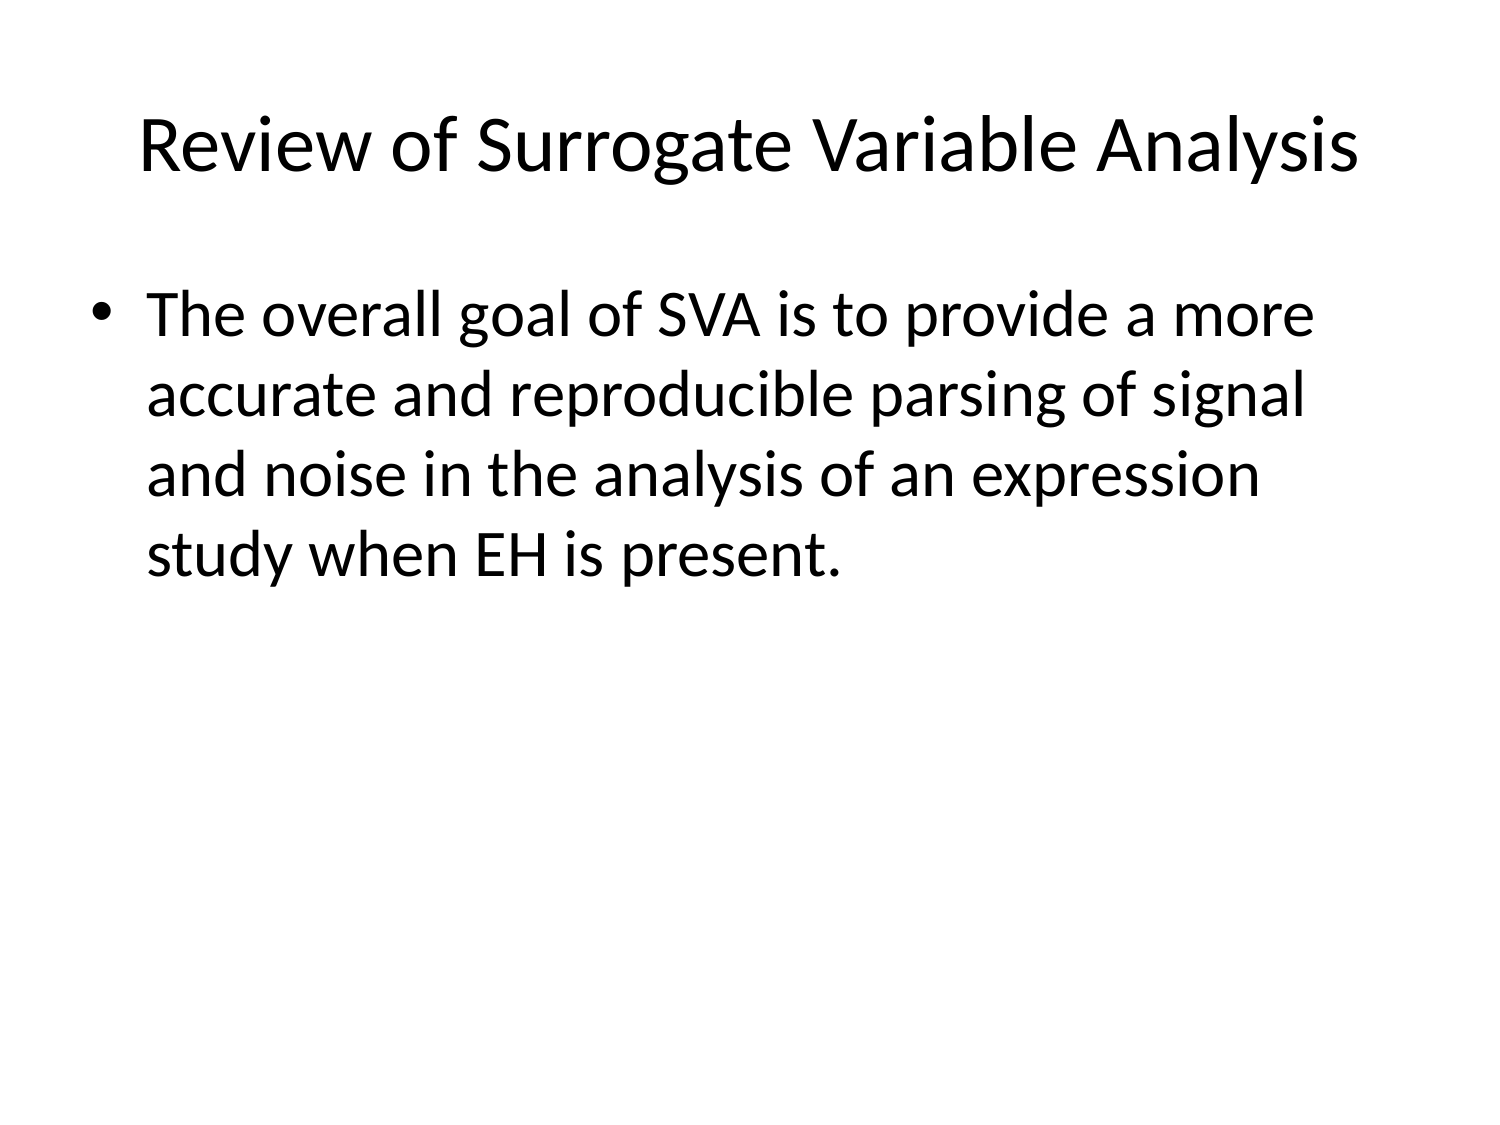

# Review of Surrogate Variable Analysis
The overall goal of SVA is to provide a more accurate and reproducible parsing of signal and noise in the analysis of an expression study when EH is present.